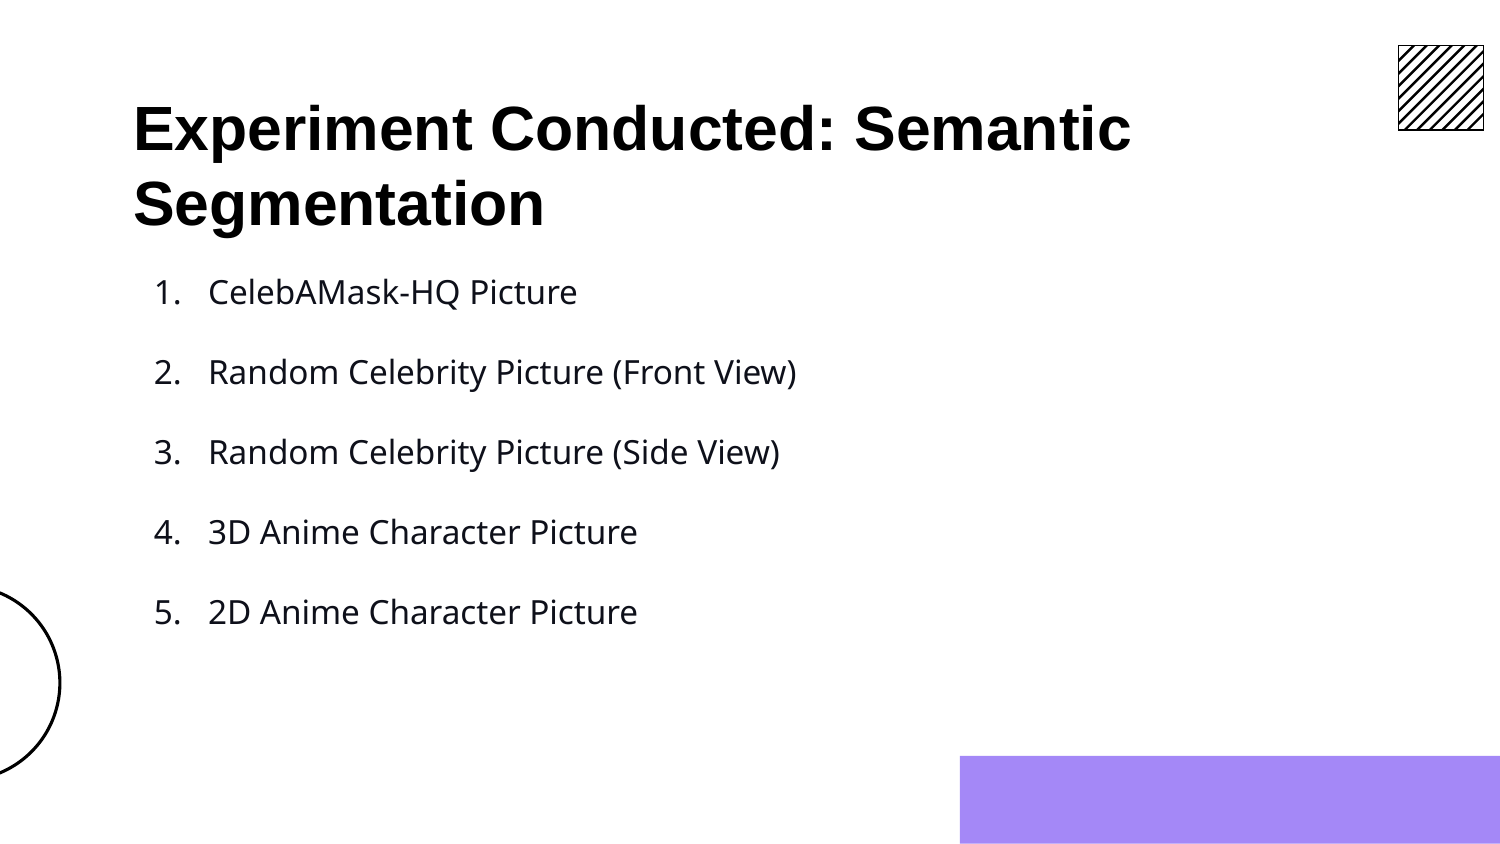

# Experiment Conducted: Semantic Segmentation
CelebAMask-HQ Picture

Random Celebrity Picture (Front View)

Random Celebrity Picture (Side View)

3D Anime Character Picture

2D Anime Character Picture